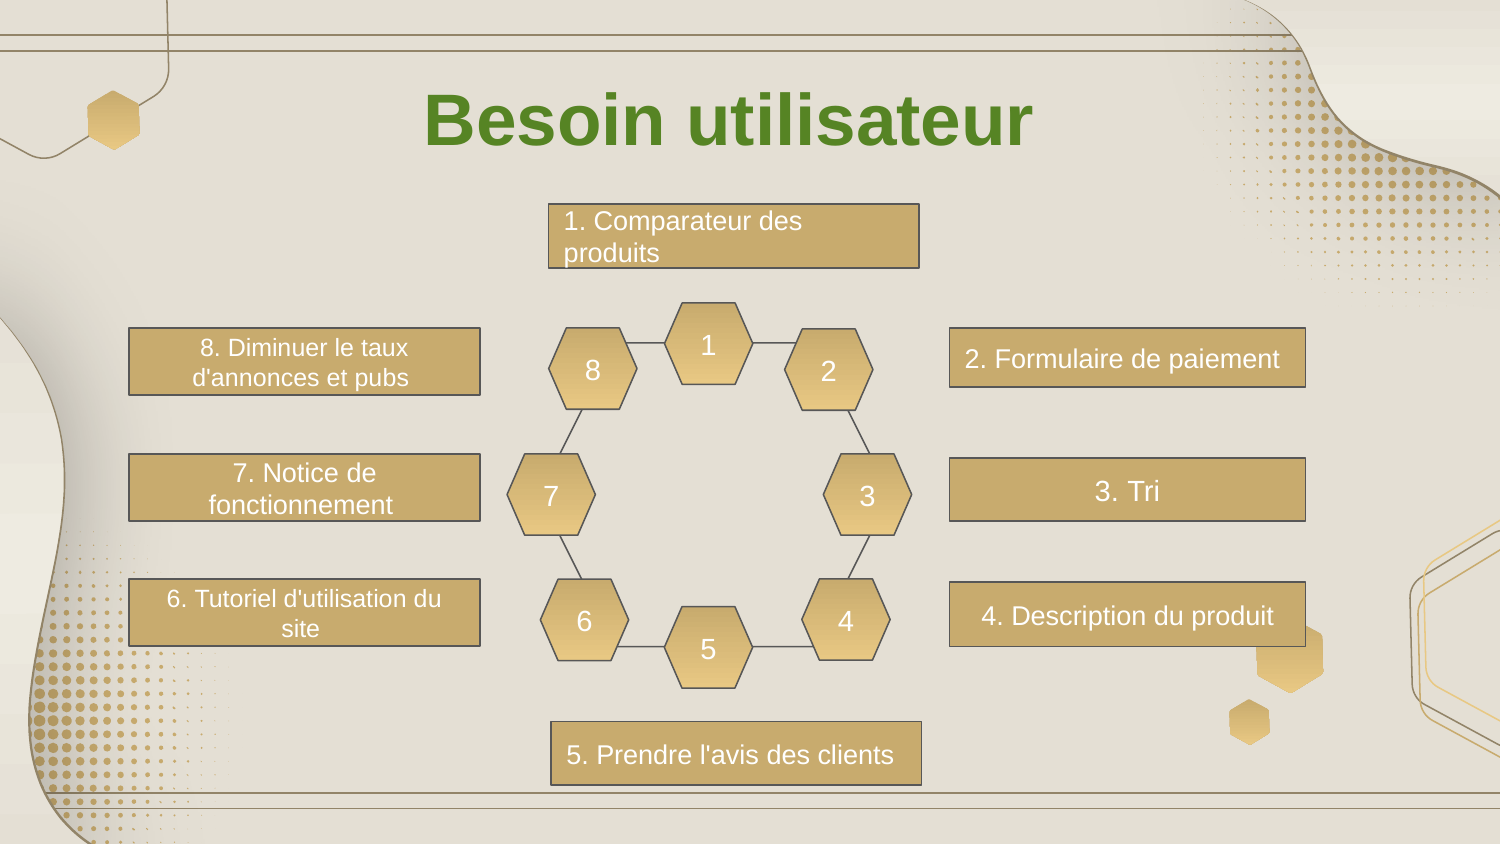

Besoin utilisateur

1. Comparateur des produits
1
8. Diminuer le taux d'annonces et pubs
8
2. Formulaire de paiement
2

7. Notice de fonctionnement
7
3
3. Tri
6. Tutoriel d'utilisation du site
4
6
4. Description du produit
5

5. Prendre l'avis des clients